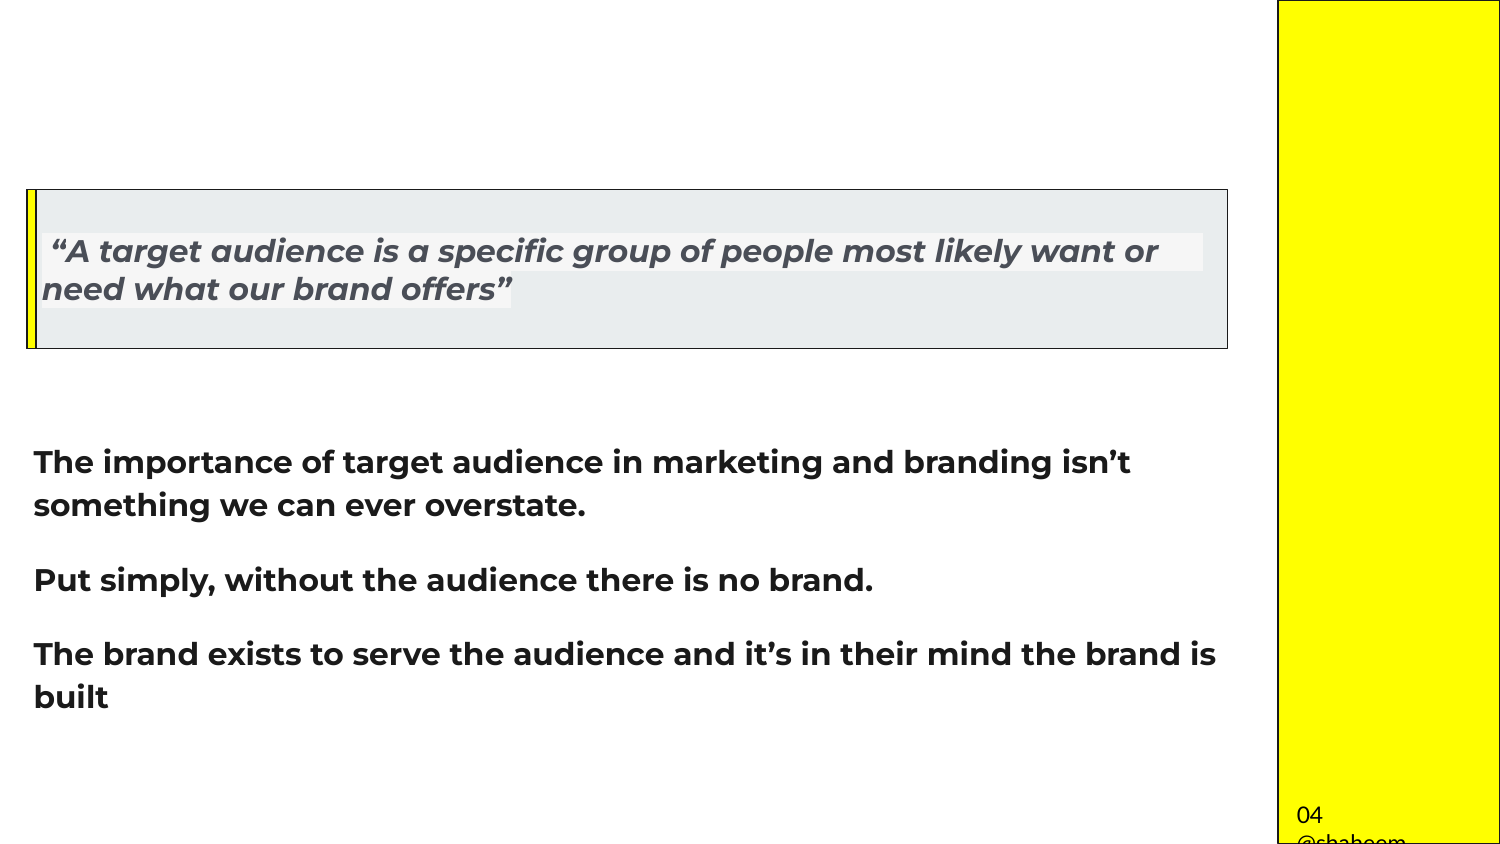

“A target audience is a specific group of people most likely want or      need what our brand offers”

The importance of target audience in marketing and branding isn’t something we can ever overstate.
Put simply, without the audience there is no brand.
The brand exists to serve the audience and it’s in their mind the brand is built
04           @shaheem